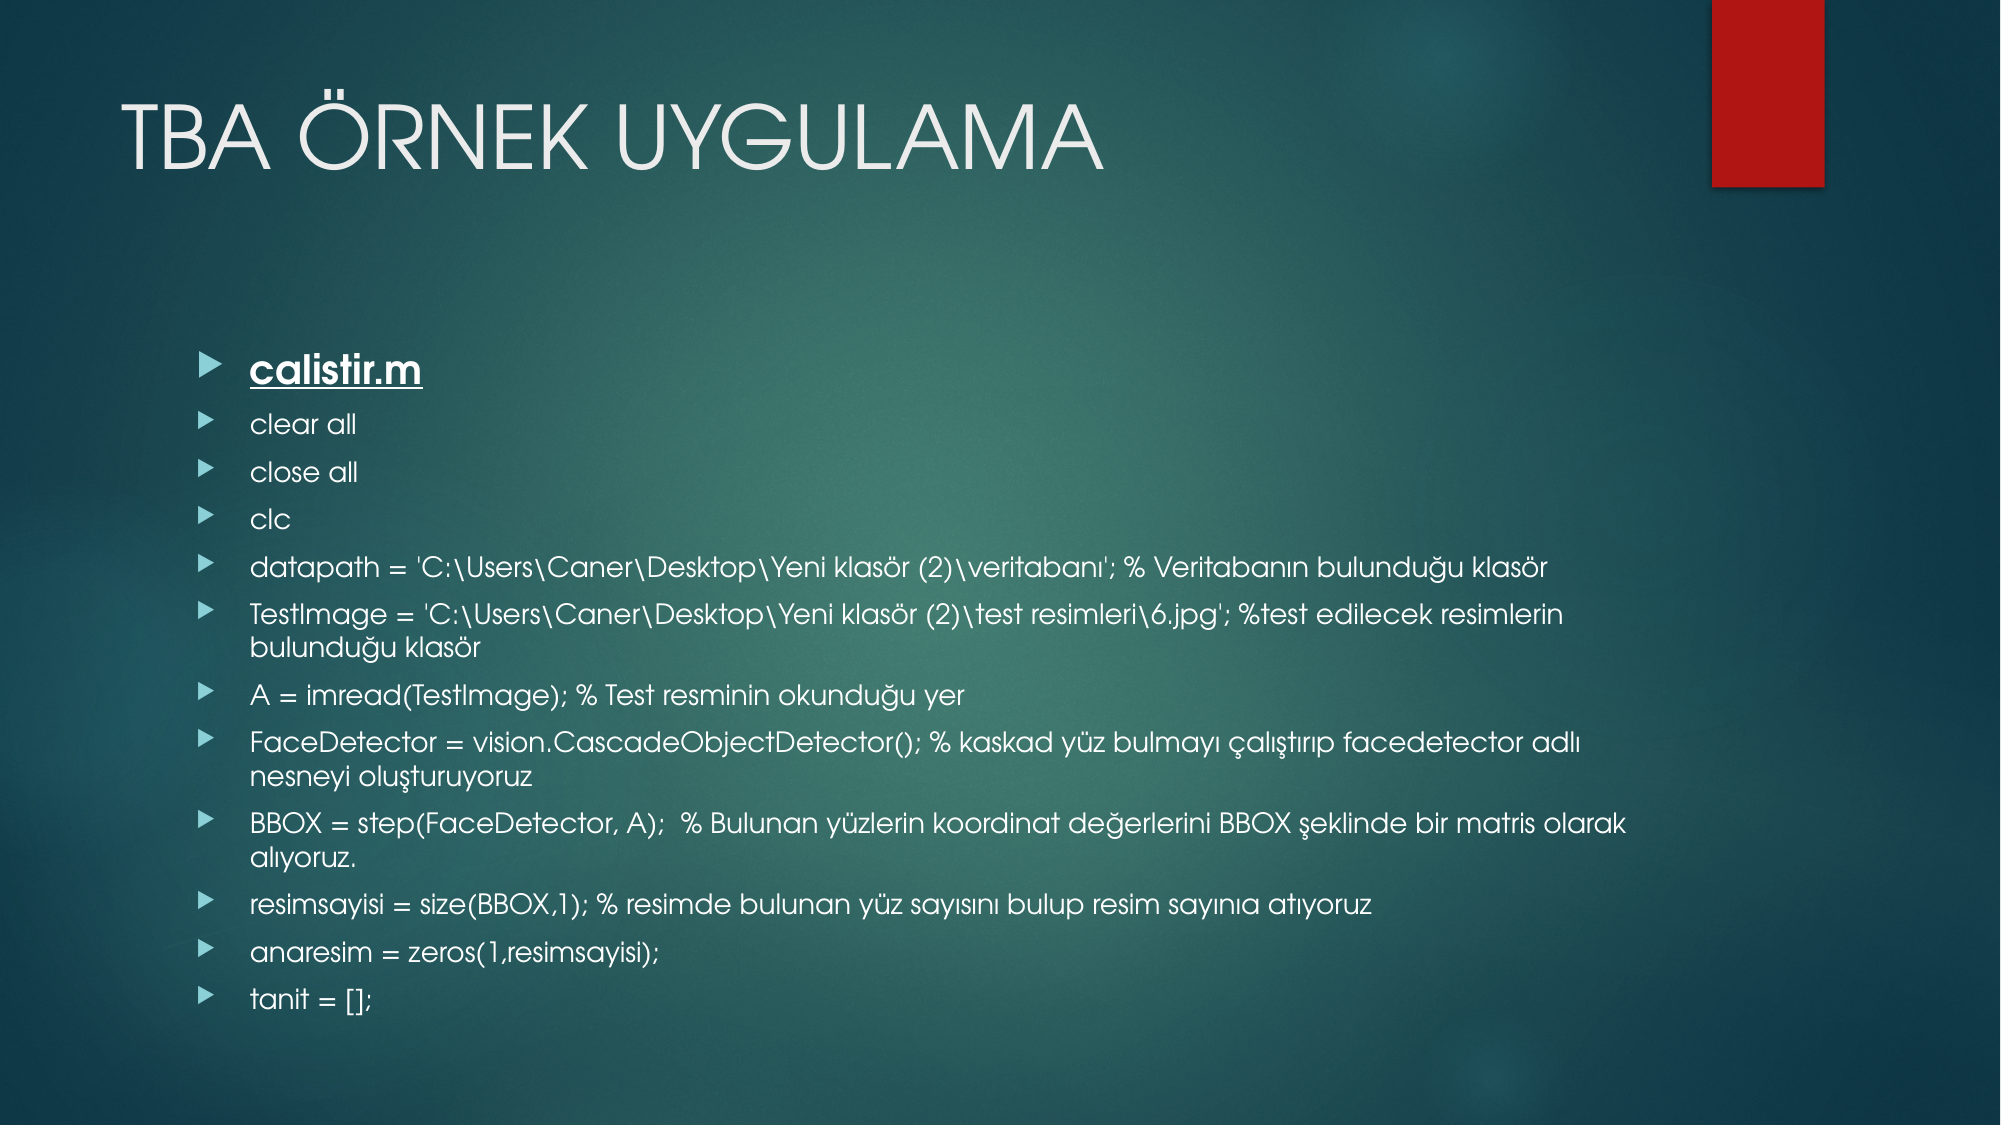

# TBA ÖRNEK UYGULAMA
calistir.m
clear all
close all
clc
datapath = 'C:\Users\Caner\Desktop\Yeni klasör (2)\veritabanı'; % Veritabanın bulunduğu klasör
TestImage = 'C:\Users\Caner\Desktop\Yeni klasör (2)\test resimleri\6.jpg'; %test edilecek resimlerin bulunduğu klasör
A = imread(TestImage); % Test resminin okunduğu yer
FaceDetector = vision.CascadeObjectDetector(); % kaskad yüz bulmayı çalıştırıp facedetector adlı nesneyi oluşturuyoruz
BBOX = step(FaceDetector, A);  % Bulunan yüzlerin koordinat değerlerini BBOX şeklinde bir matris olarak alıyoruz.
resimsayisi = size(BBOX,1); % resimde bulunan yüz sayısını bulup resim sayınıa atıyoruz
anaresim = zeros(1,resimsayisi);
tanit = [];